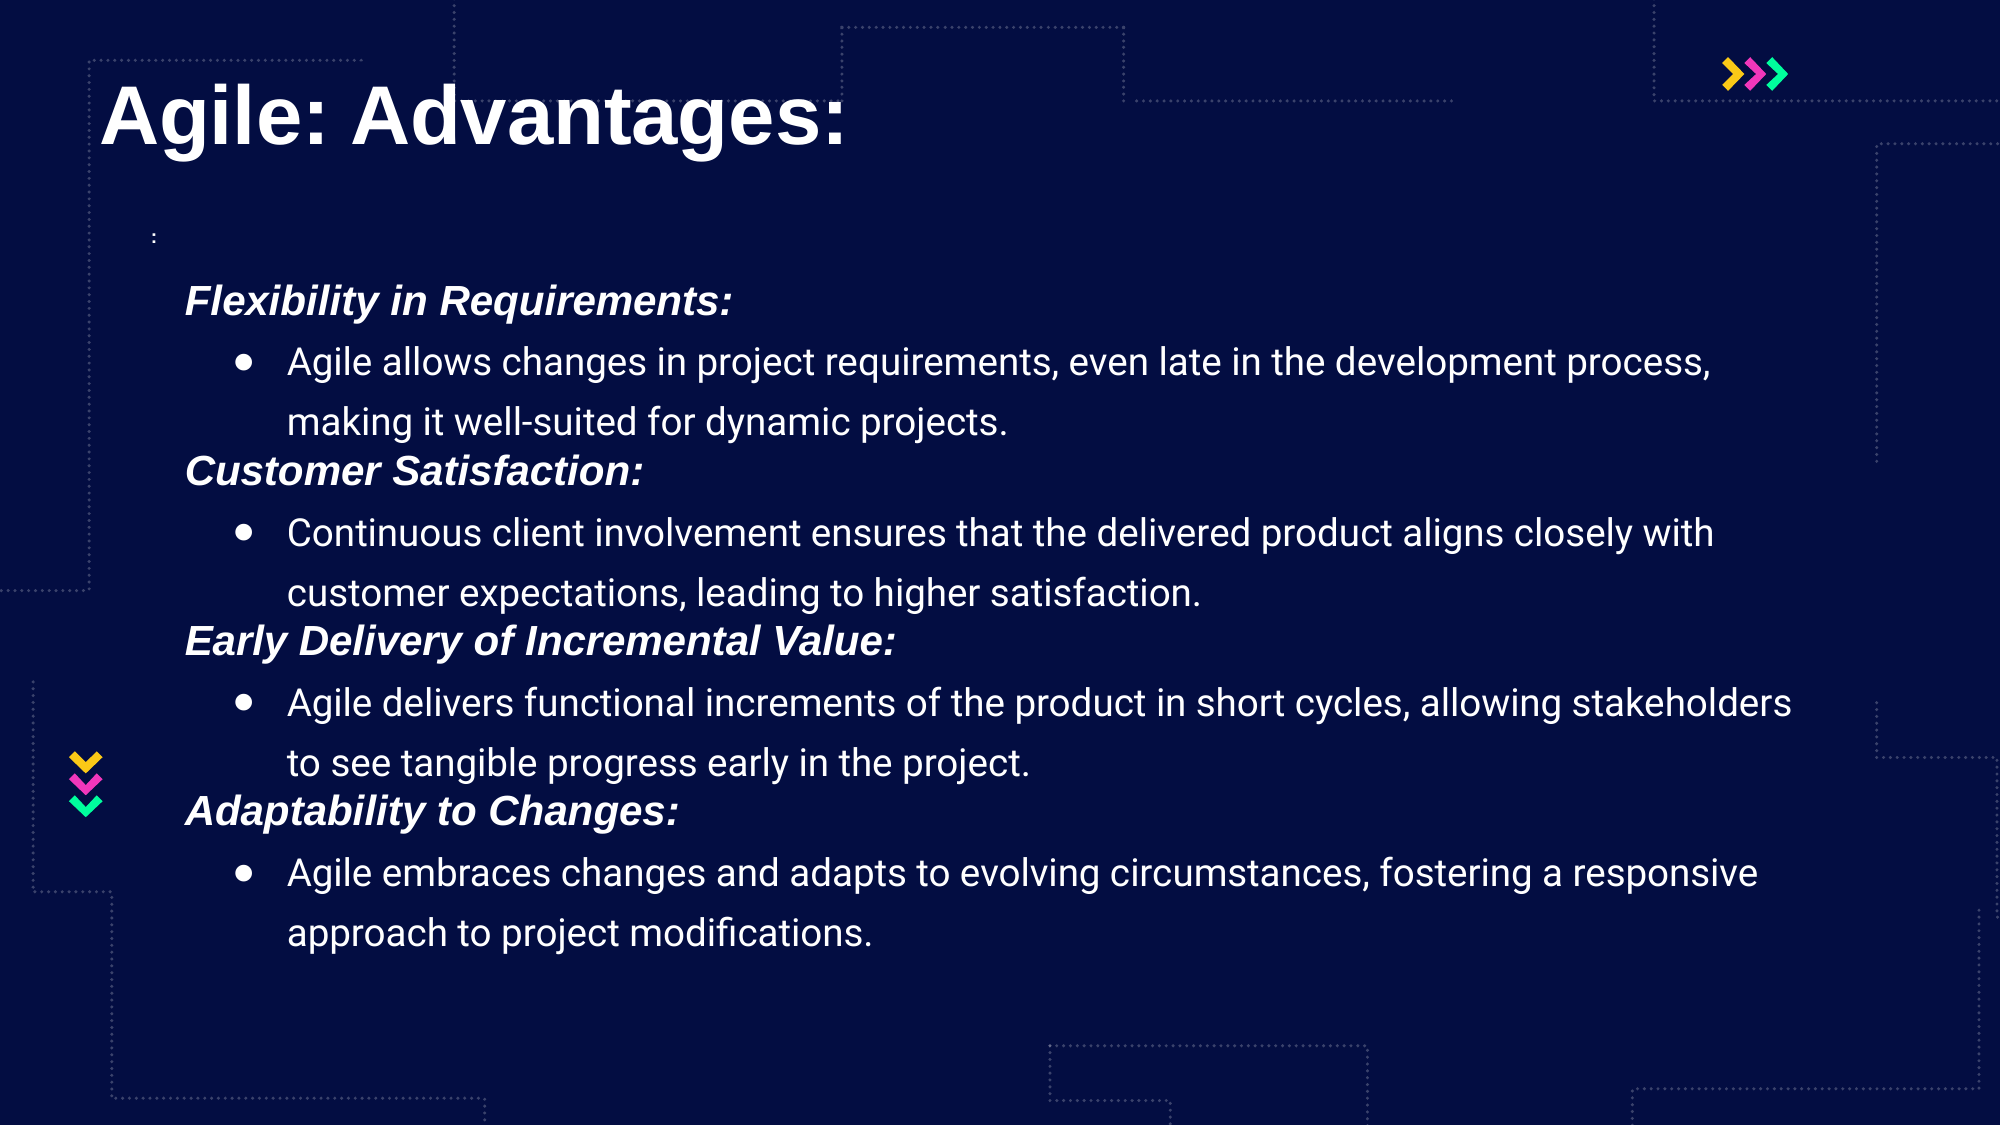

# Agile: Advantages:

:
Flexibility in Requirements:
Agile allows changes in project requirements, even late in the development process, making it well-suited for dynamic projects.
Customer Satisfaction:
Continuous client involvement ensures that the delivered product aligns closely with customer expectations, leading to higher satisfaction.
Early Delivery of Incremental Value:
Agile delivers functional increments of the product in short cycles, allowing stakeholders to see tangible progress early in the project.
Adaptability to Changes:
Agile embraces changes and adapts to evolving circumstances, fostering a responsive approach to project modifications.